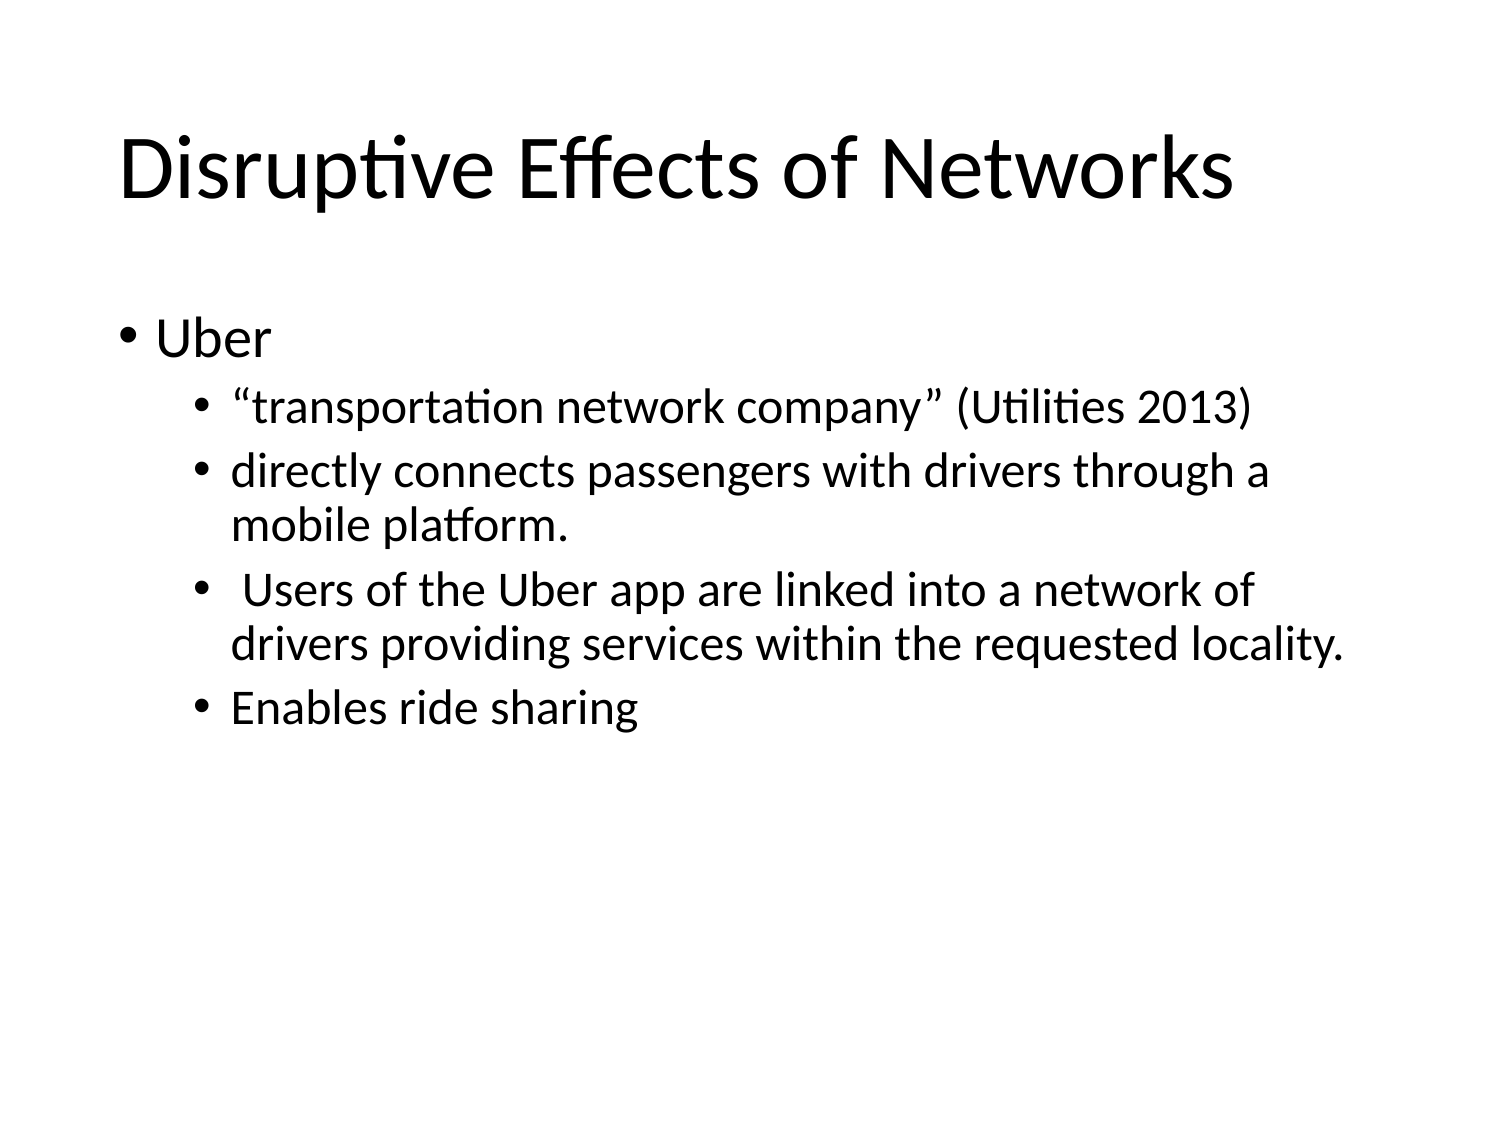

# Disruptive Effects of Networks
Uber
“transportation network company” (Utilities 2013)
directly connects passengers with drivers through a mobile platform.
 Users of the Uber app are linked into a network of drivers providing services within the requested locality.
Enables ride sharing